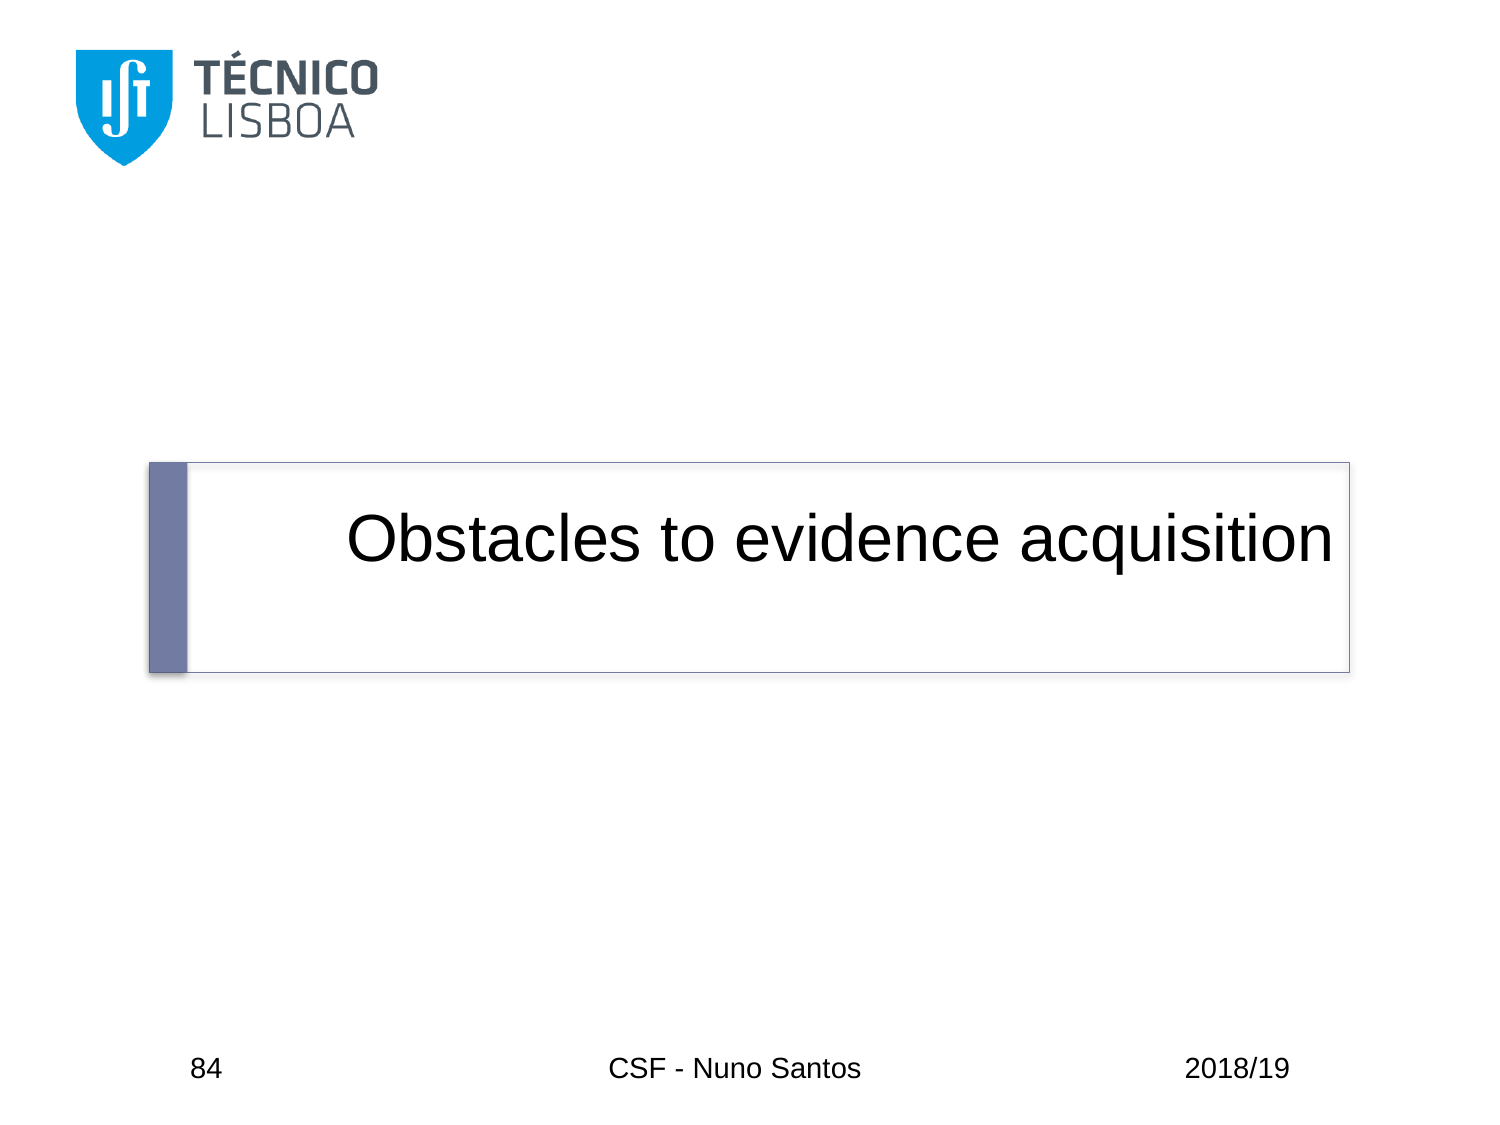

# Obstacles to evidence acquisition
84
CSF - Nuno Santos
2018/19